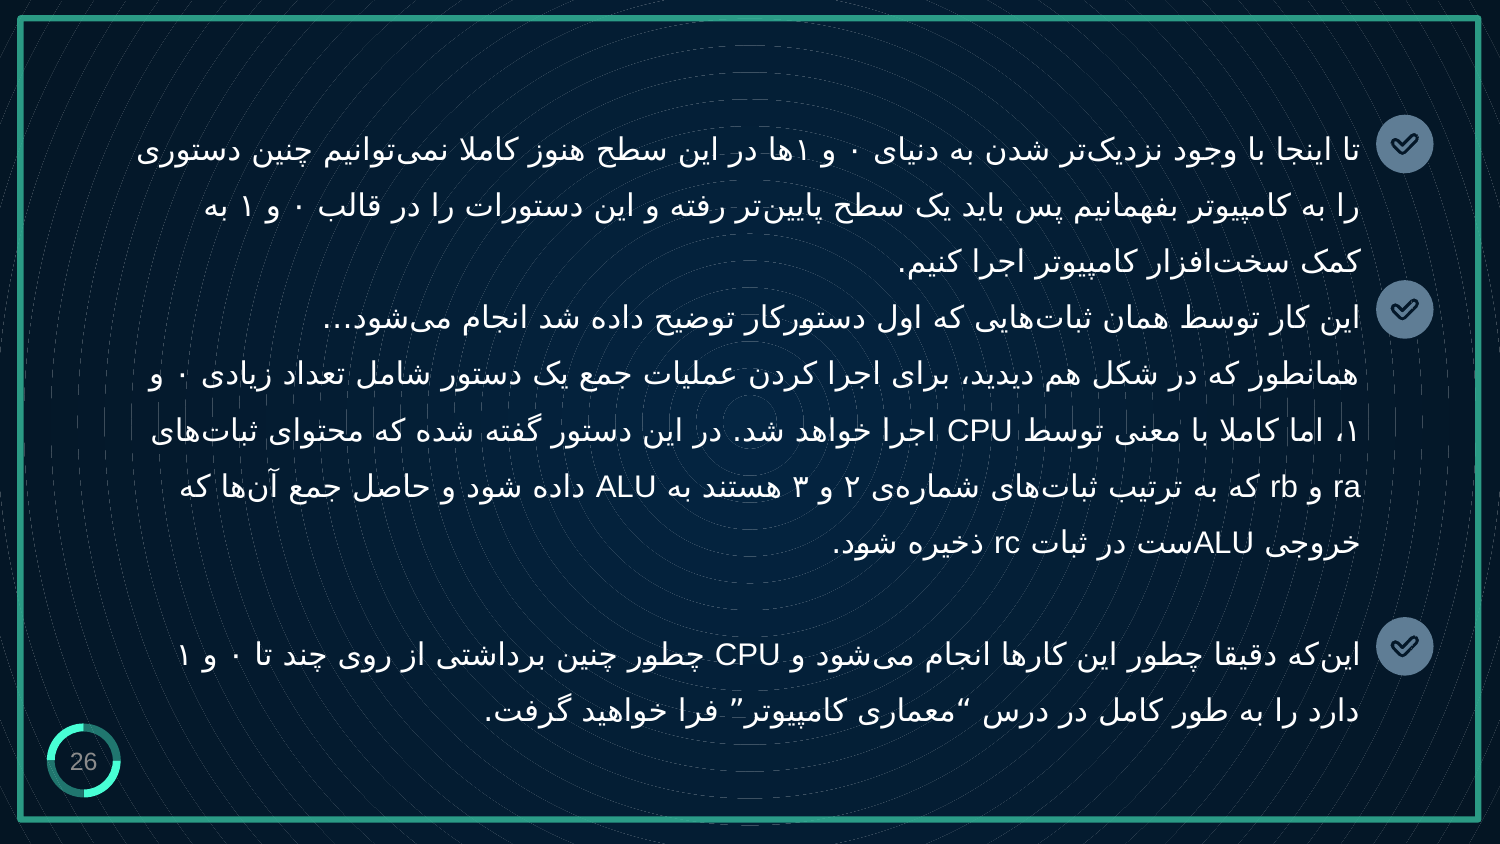

تا اینجا با وجود نزدیک‌تر شدن به دنیای ۰ و ۱ها در این سطح هنوز کاملا نمی‌توانیم چنین دستوری را به کامپیوتر بفهمانیم پس باید یک سطح پایین‌تر رفته و این دستورات را در قالب ۰ و ۱ به کمک سخت‌افزار کامپیوتر اجرا کنیم.
این کار توسط همان ثبات‌هایی که اول دستورکار توضیح داده شد انجام می‌شود…
همانطور که در شکل هم دیدید، برای اجرا کردن عملیات جمع یک دستور شامل تعداد زیادی ۰ و ۱،‌ اما کاملا با معنی توسط CPU اجرا خواهد شد. در این دستور گفته شده که محتوای ثبات‌های ra و rb که به ترتیب ثبات‌های شماره‌ی ۲ و ۳ هستند به ALU‌ داده شود و حاصل جمع آن‌ها که خروجی ALUست در ثبات rc ذخیره شود.

این‌که دقیقا چطور این کارها انجام می‌شود و CPU‌ چطور چنین برداشتی از روی چند تا ۰ و ۱ دارد را به طور کامل در درس “معماری کامپیوتر” فرا خواهید گرفت.

26